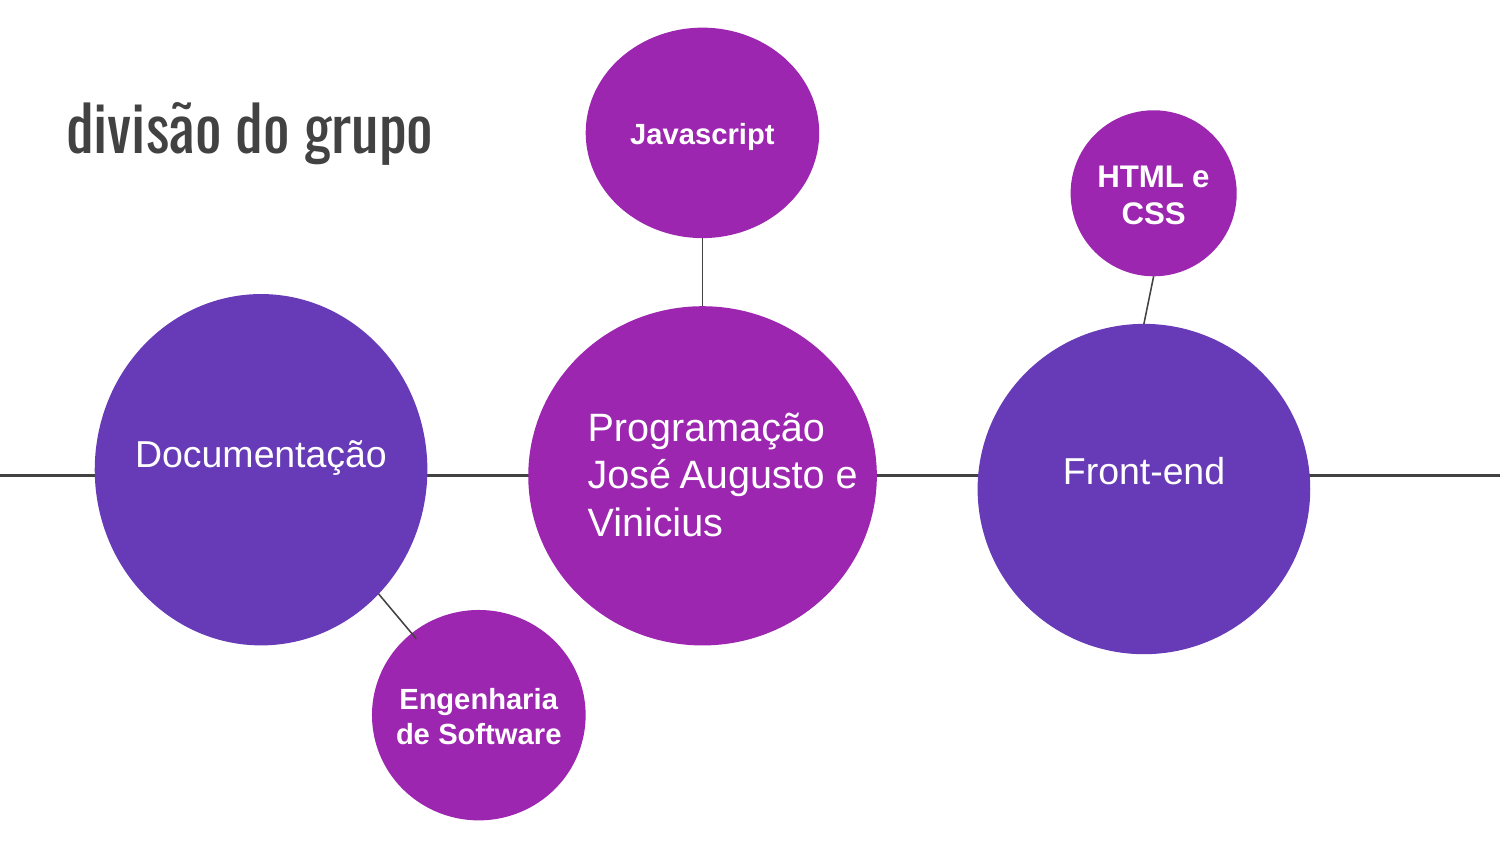

# divisão do grupo
Javascript

HTML e CSS

Documentação
Front-end
Programação
José Augusto e Vinicius

Engenharia de Software